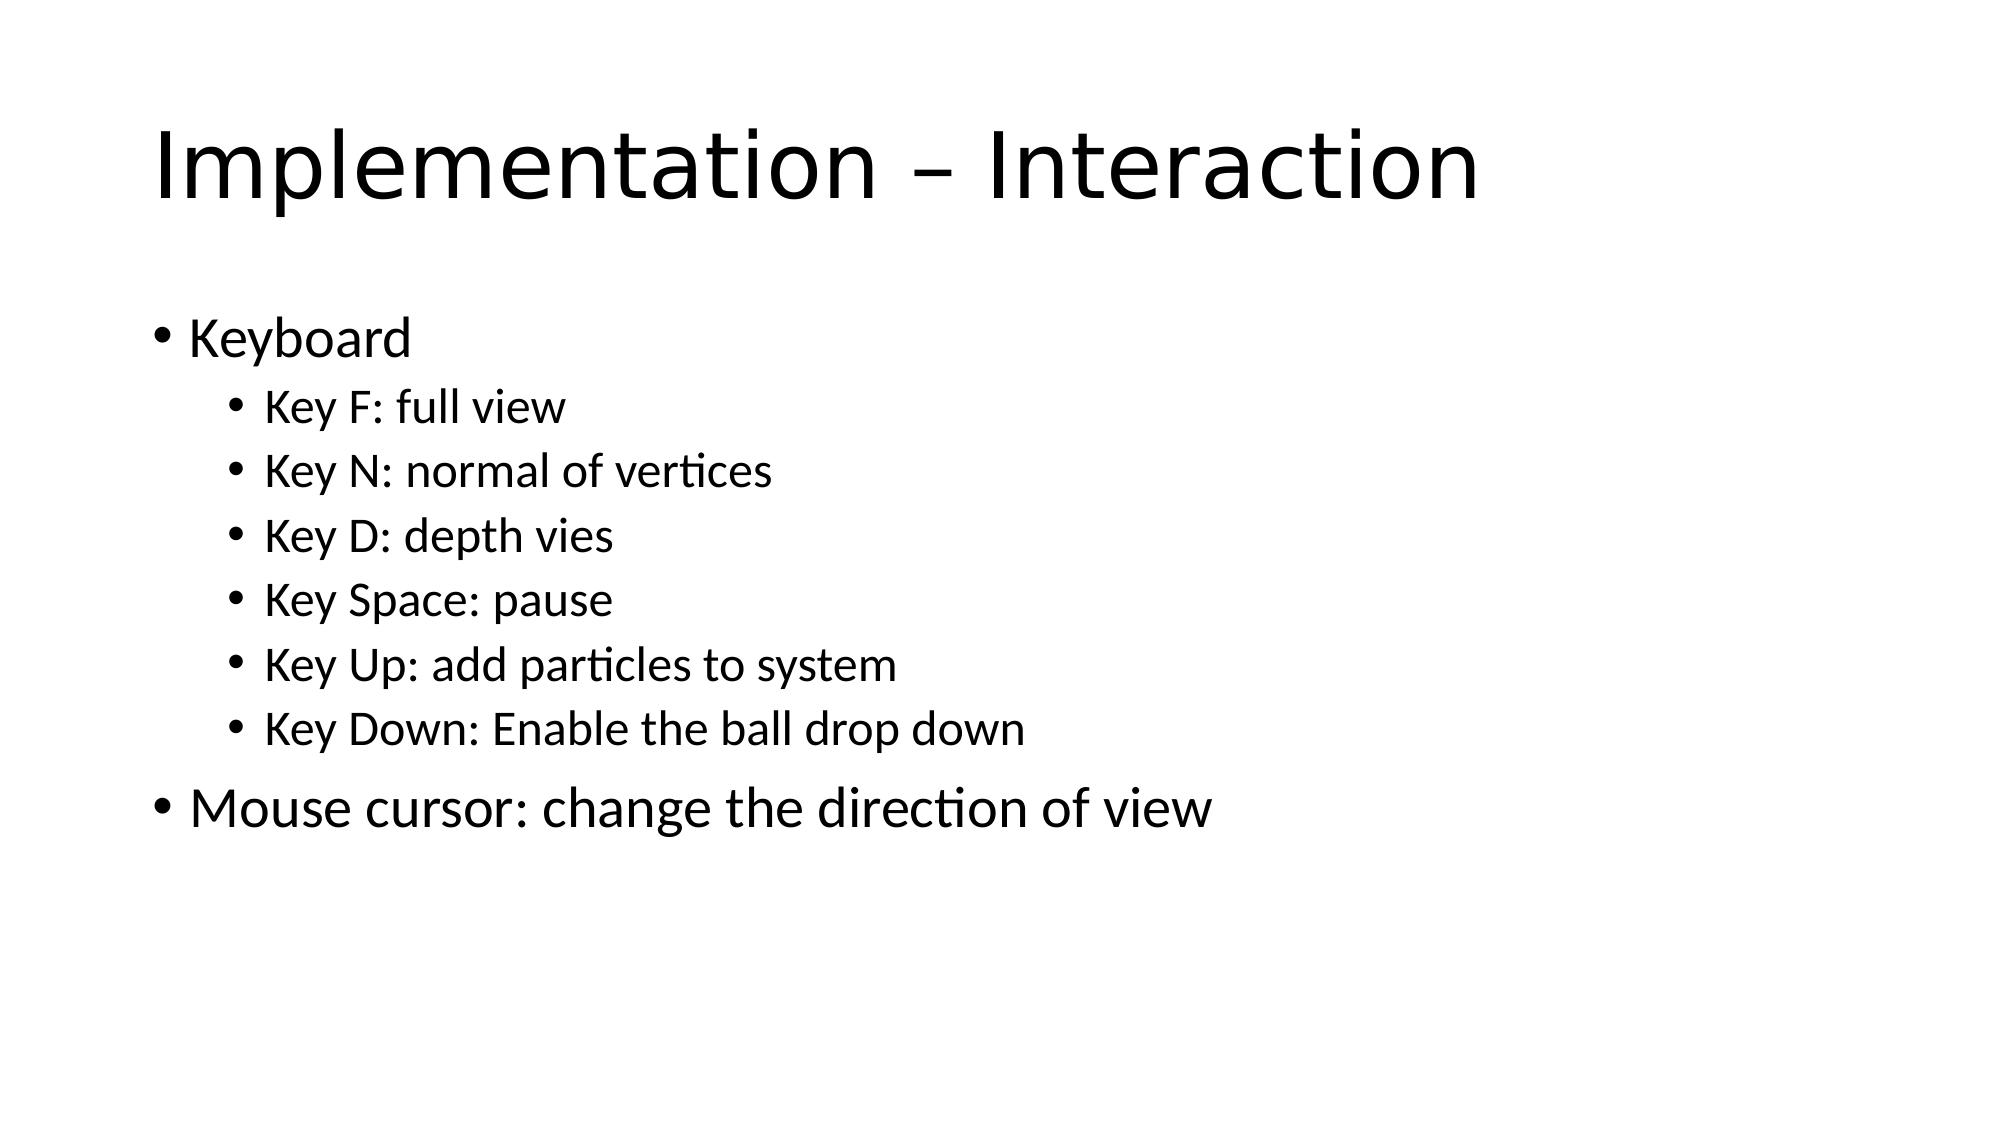

# Implementation – Interaction
Keyboard
Key F: full view
Key N: normal of vertices
Key D: depth vies
Key Space: pause
Key Up: add particles to system
Key Down: Enable the ball drop down
Mouse cursor: change the direction of view